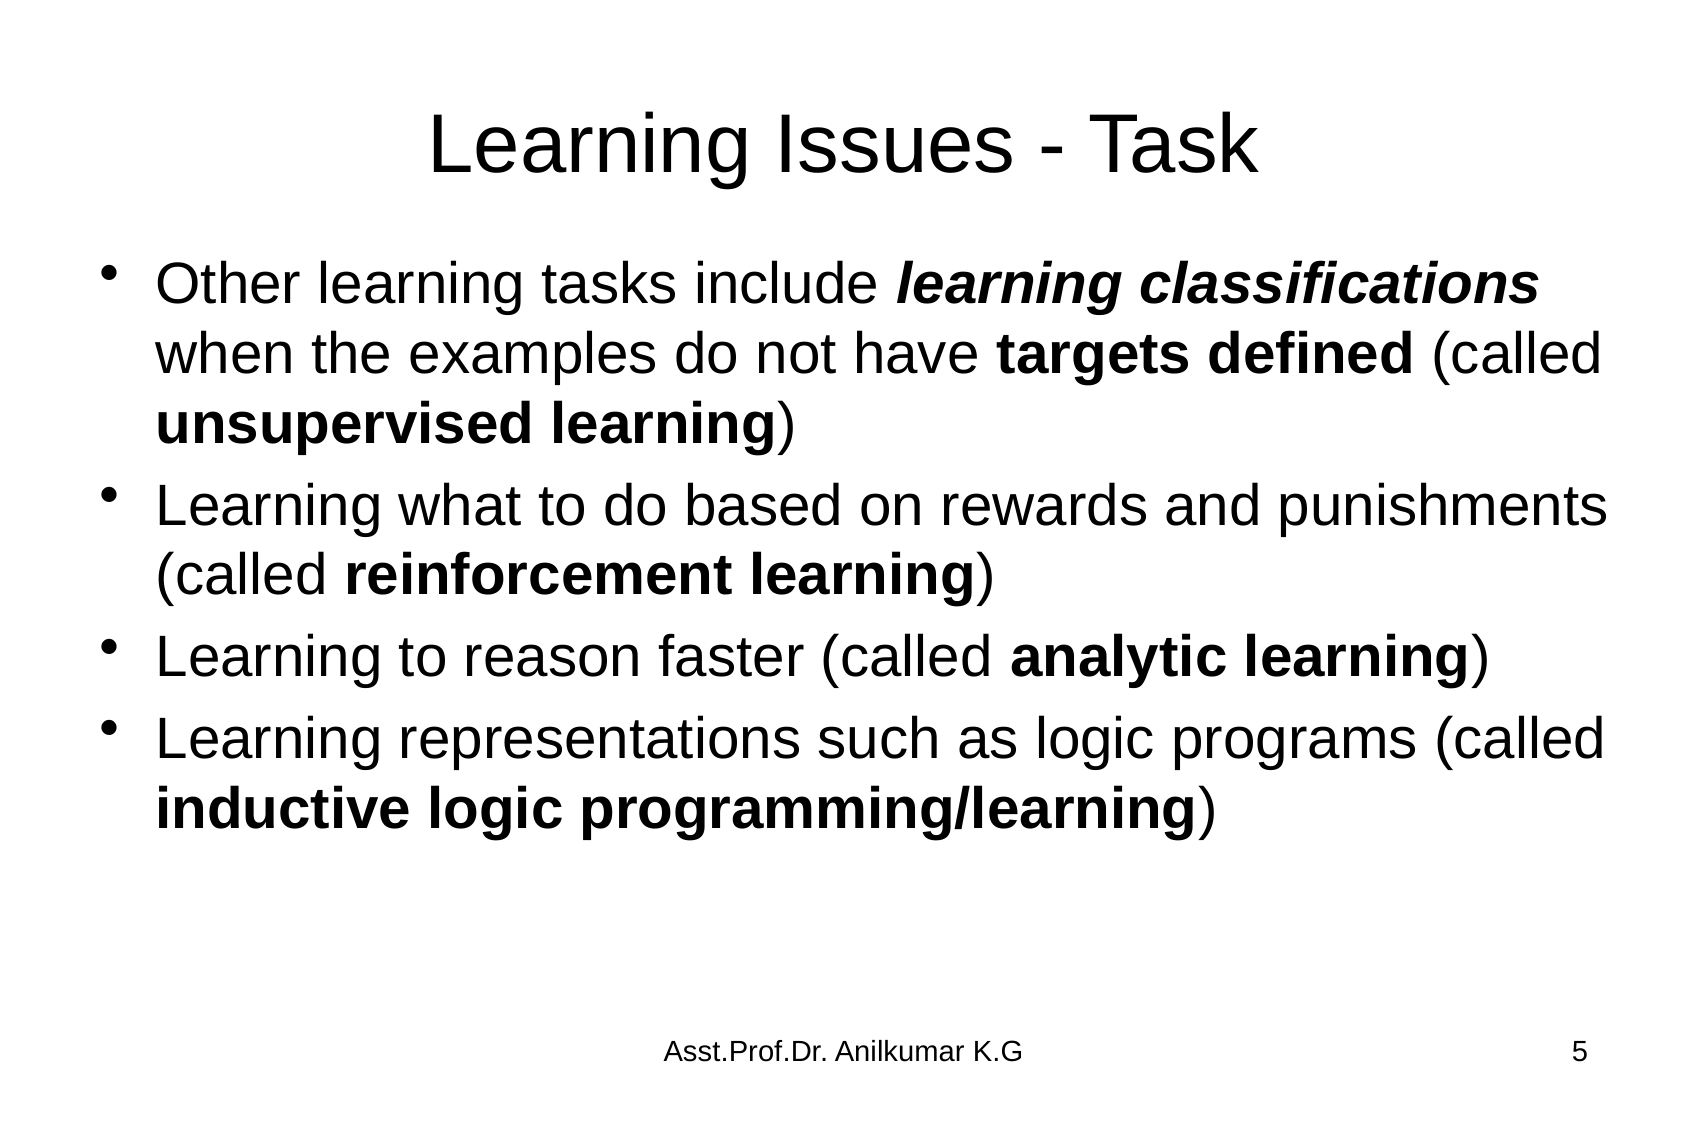

# Learning Issues - Task
Other learning tasks include learning classifications when the examples do not have targets defined (called unsupervised learning)
Learning what to do based on rewards and punishments (called reinforcement learning)
Learning to reason faster (called analytic learning)
Learning representations such as logic programs (called inductive logic programming/learning)
Asst.Prof.Dr. Anilkumar K.G
5